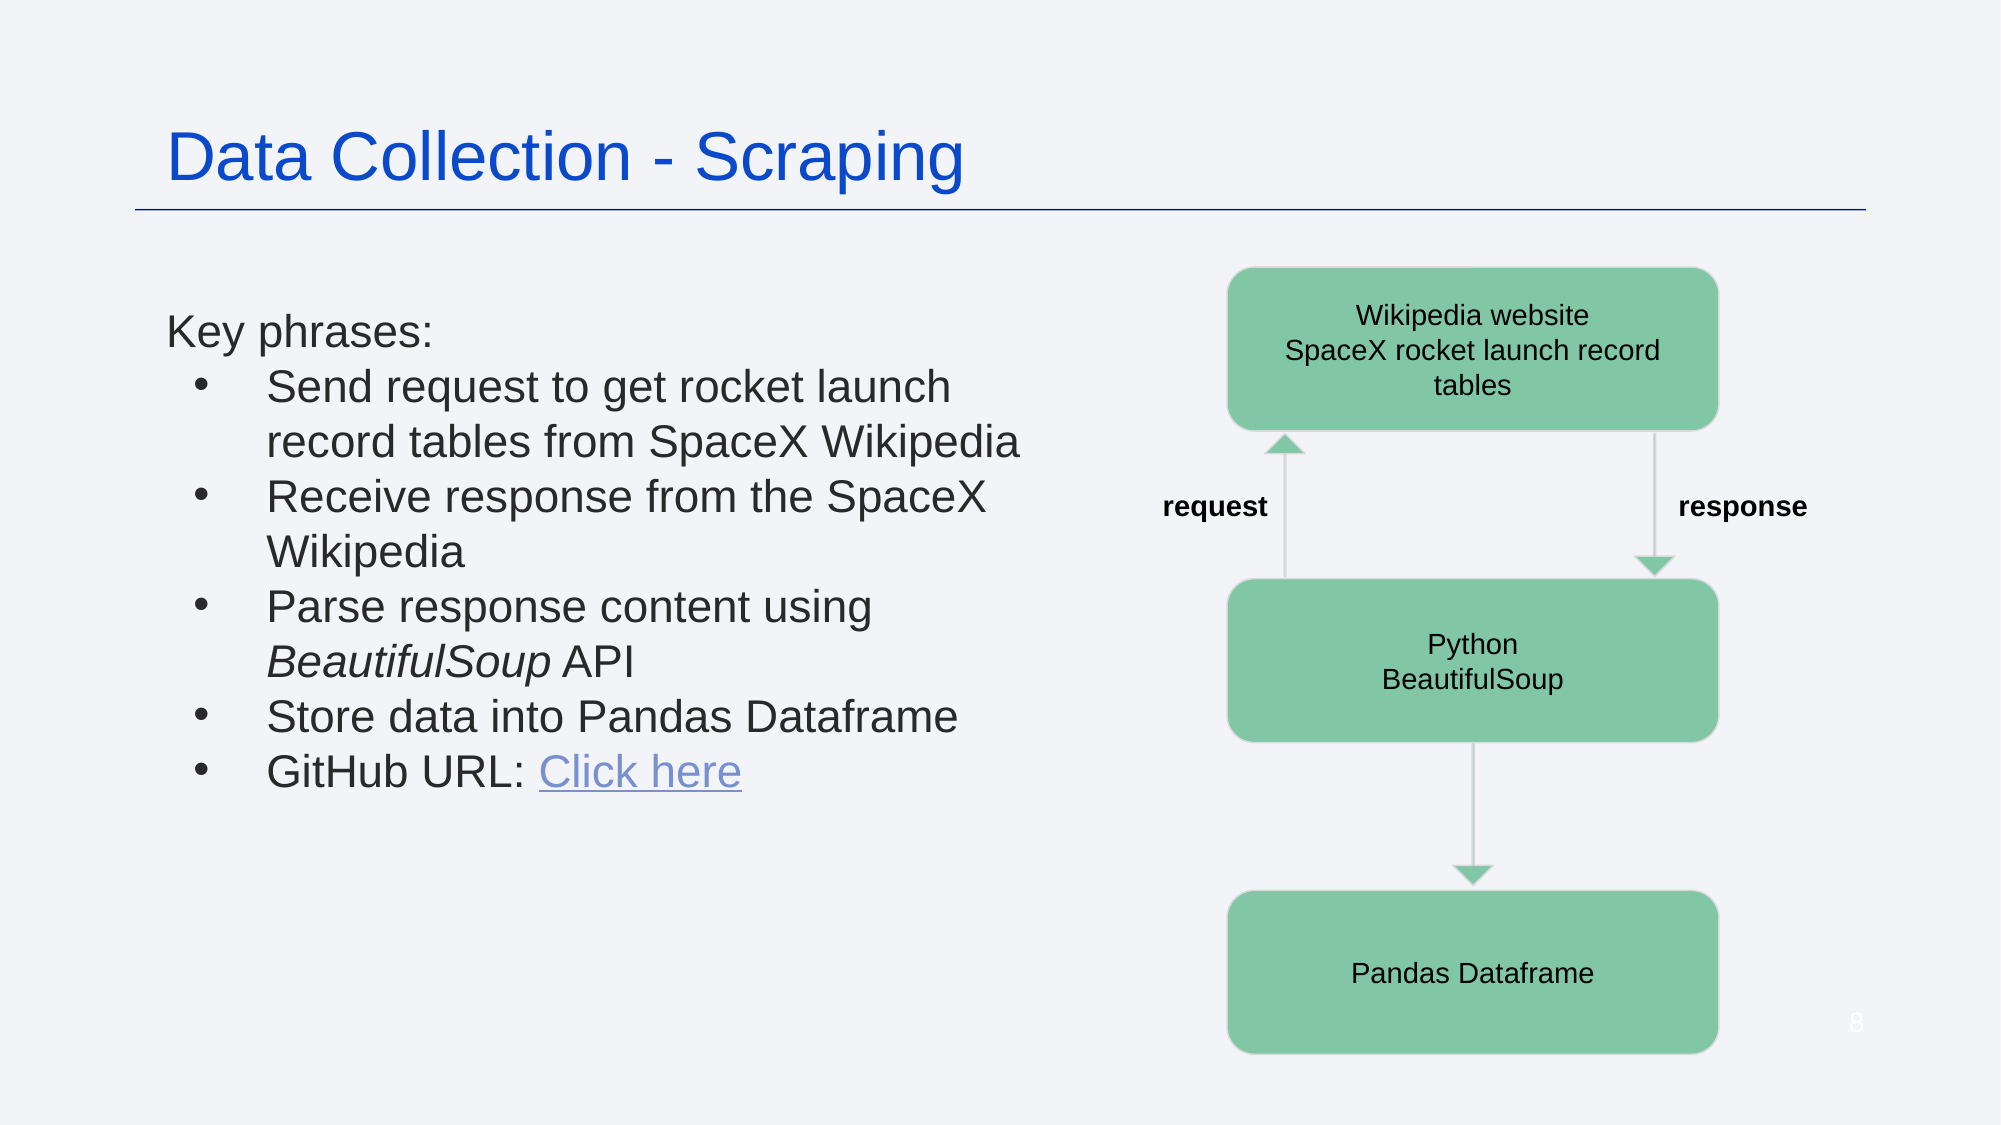

Data Collection - Scraping
Wikipedia website
SpaceX rocket launch record tables
Key phrases:
Send request to get rocket launch record tables from SpaceX Wikipedia
Receive response from the SpaceX Wikipedia
Parse response content using BeautifulSoup API
Store data into Pandas Dataframe
GitHub URL: Click here
request
response

Python
BeautifulSoup

Pandas Dataframe
8